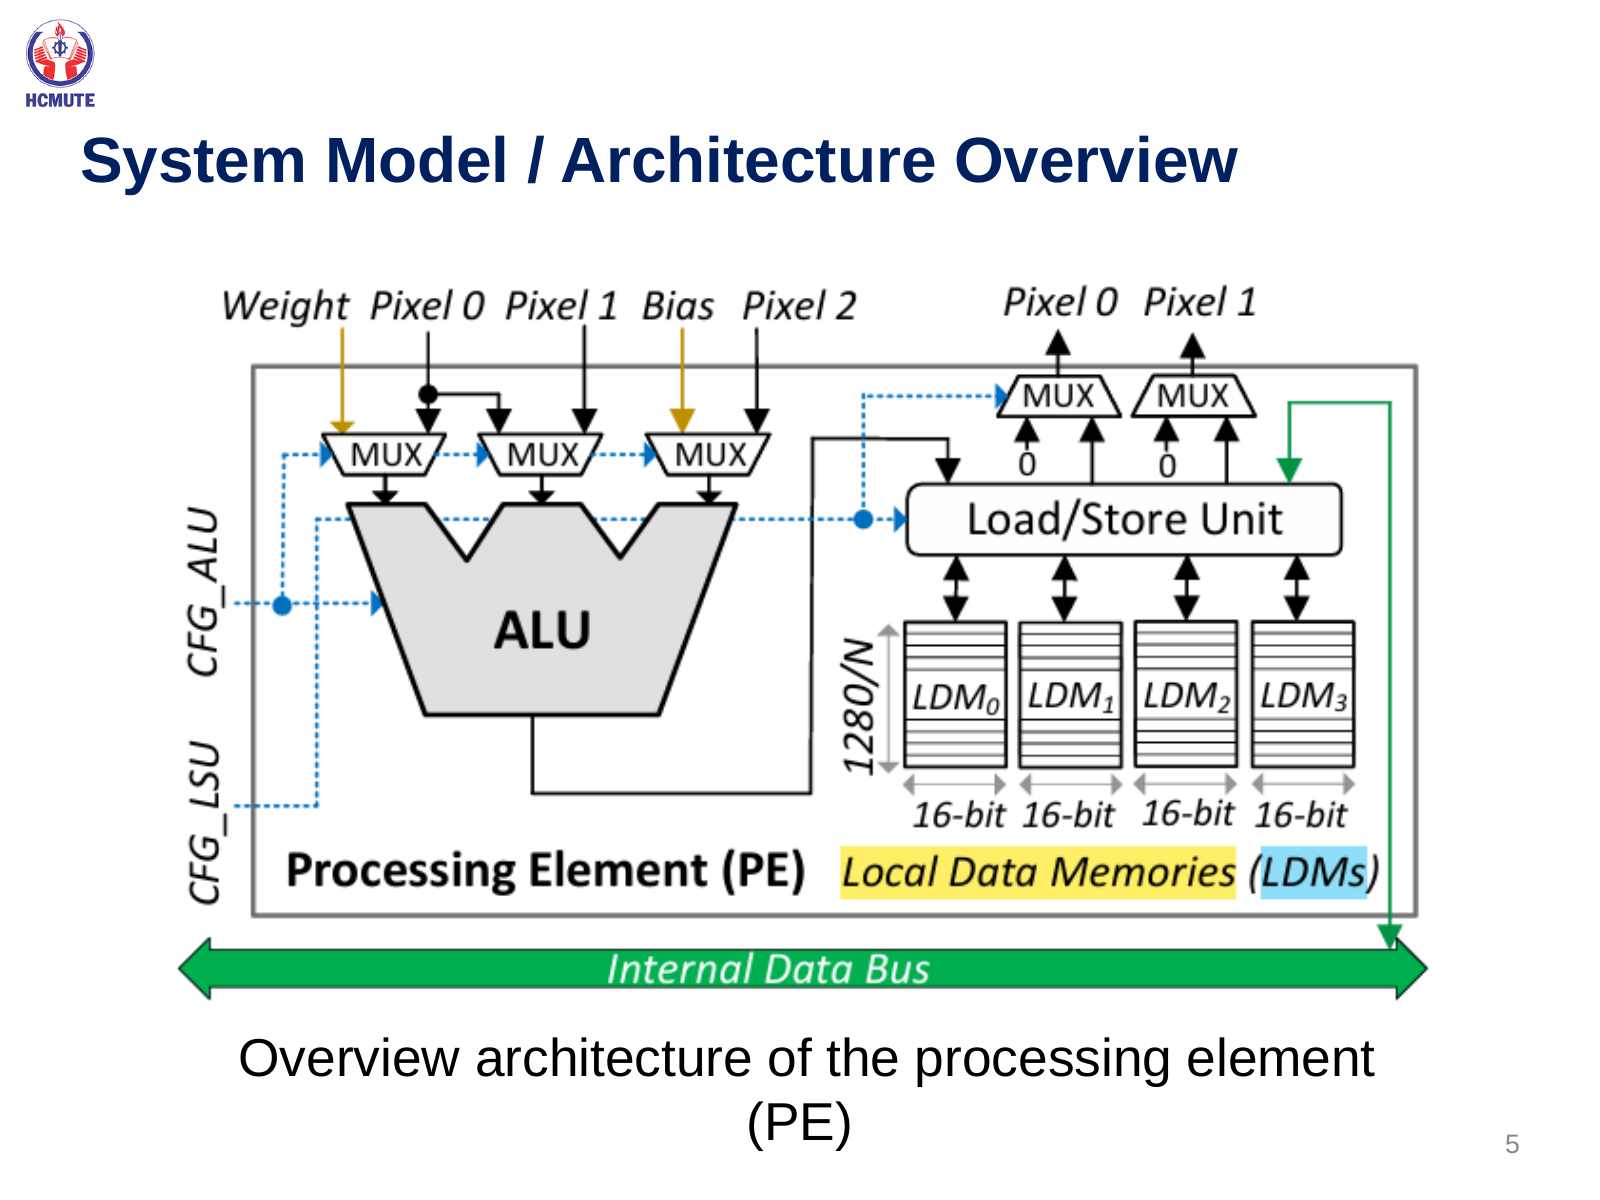

System Model / Architecture Overview

 Overview architecture of the processing element (PE)

5